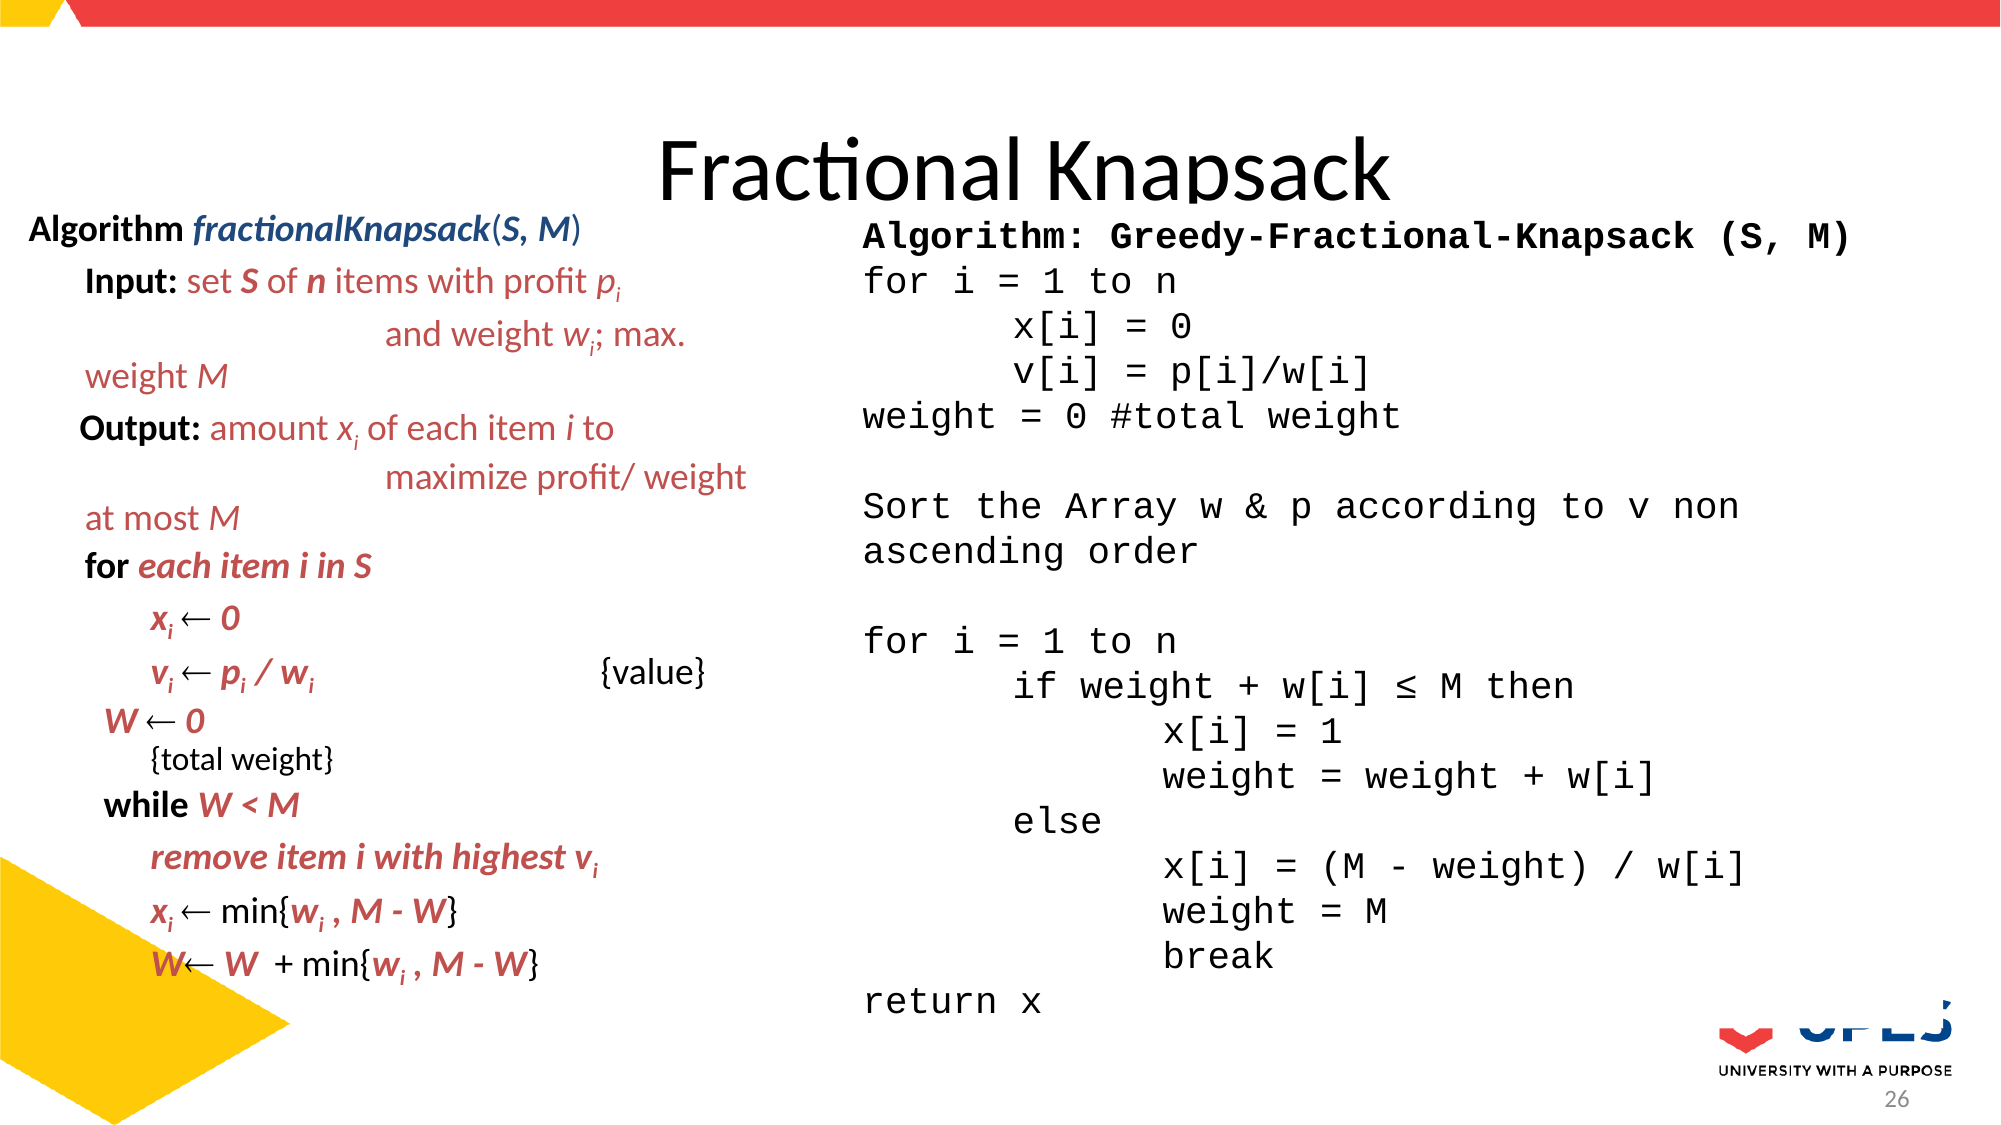

# Fractional Knapsack
Algorithm: Greedy-Fractional-Knapsack (S, M)
for i = 1 to n
	x[i] = 0
	v[i] = p[i]/w[i]
weight = 0 #total weight

Sort the Array w & p according to v non ascending order

for i = 1 to n
	if weight + w[i] ≤ M then
		x[i] = 1
		weight = weight + w[i]
	else
		x[i] = (M - weight) / w[i]
		weight = M
		break
return x
Algorithm fractionalKnapsack(S, M)
	Input: set S of n items with profit pi
			and weight wi; max. weight M
      Output: amount xi of each item i to
			maximize profit/ weight at most M
	for each item i in S
	xi ← 0
	vi ← pi  / wi 		{value}
W ← 0				{total weight}
while W < M
	remove item i with highest vi
	xi ← min{wi , M - W}
	W← W  + min{wi , M - W}